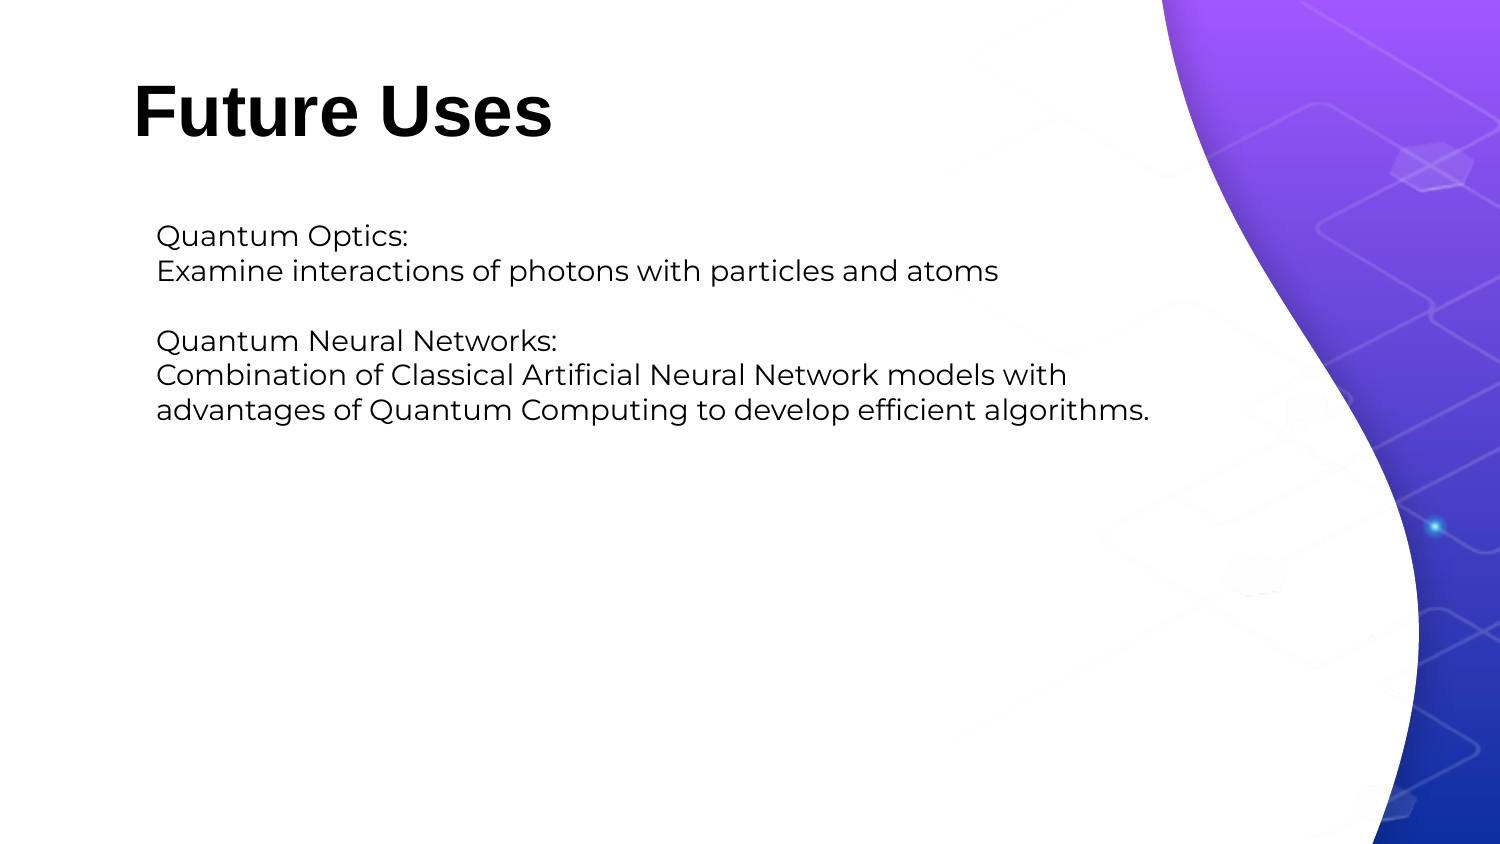

# Future Uses

Quantum Optics:
Examine interactions of photons with particles and atoms

Quantum Neural Networks:
Combination of Classical Artificial Neural Network models with advantages of Quantum Computing to develop efficient algorithms.